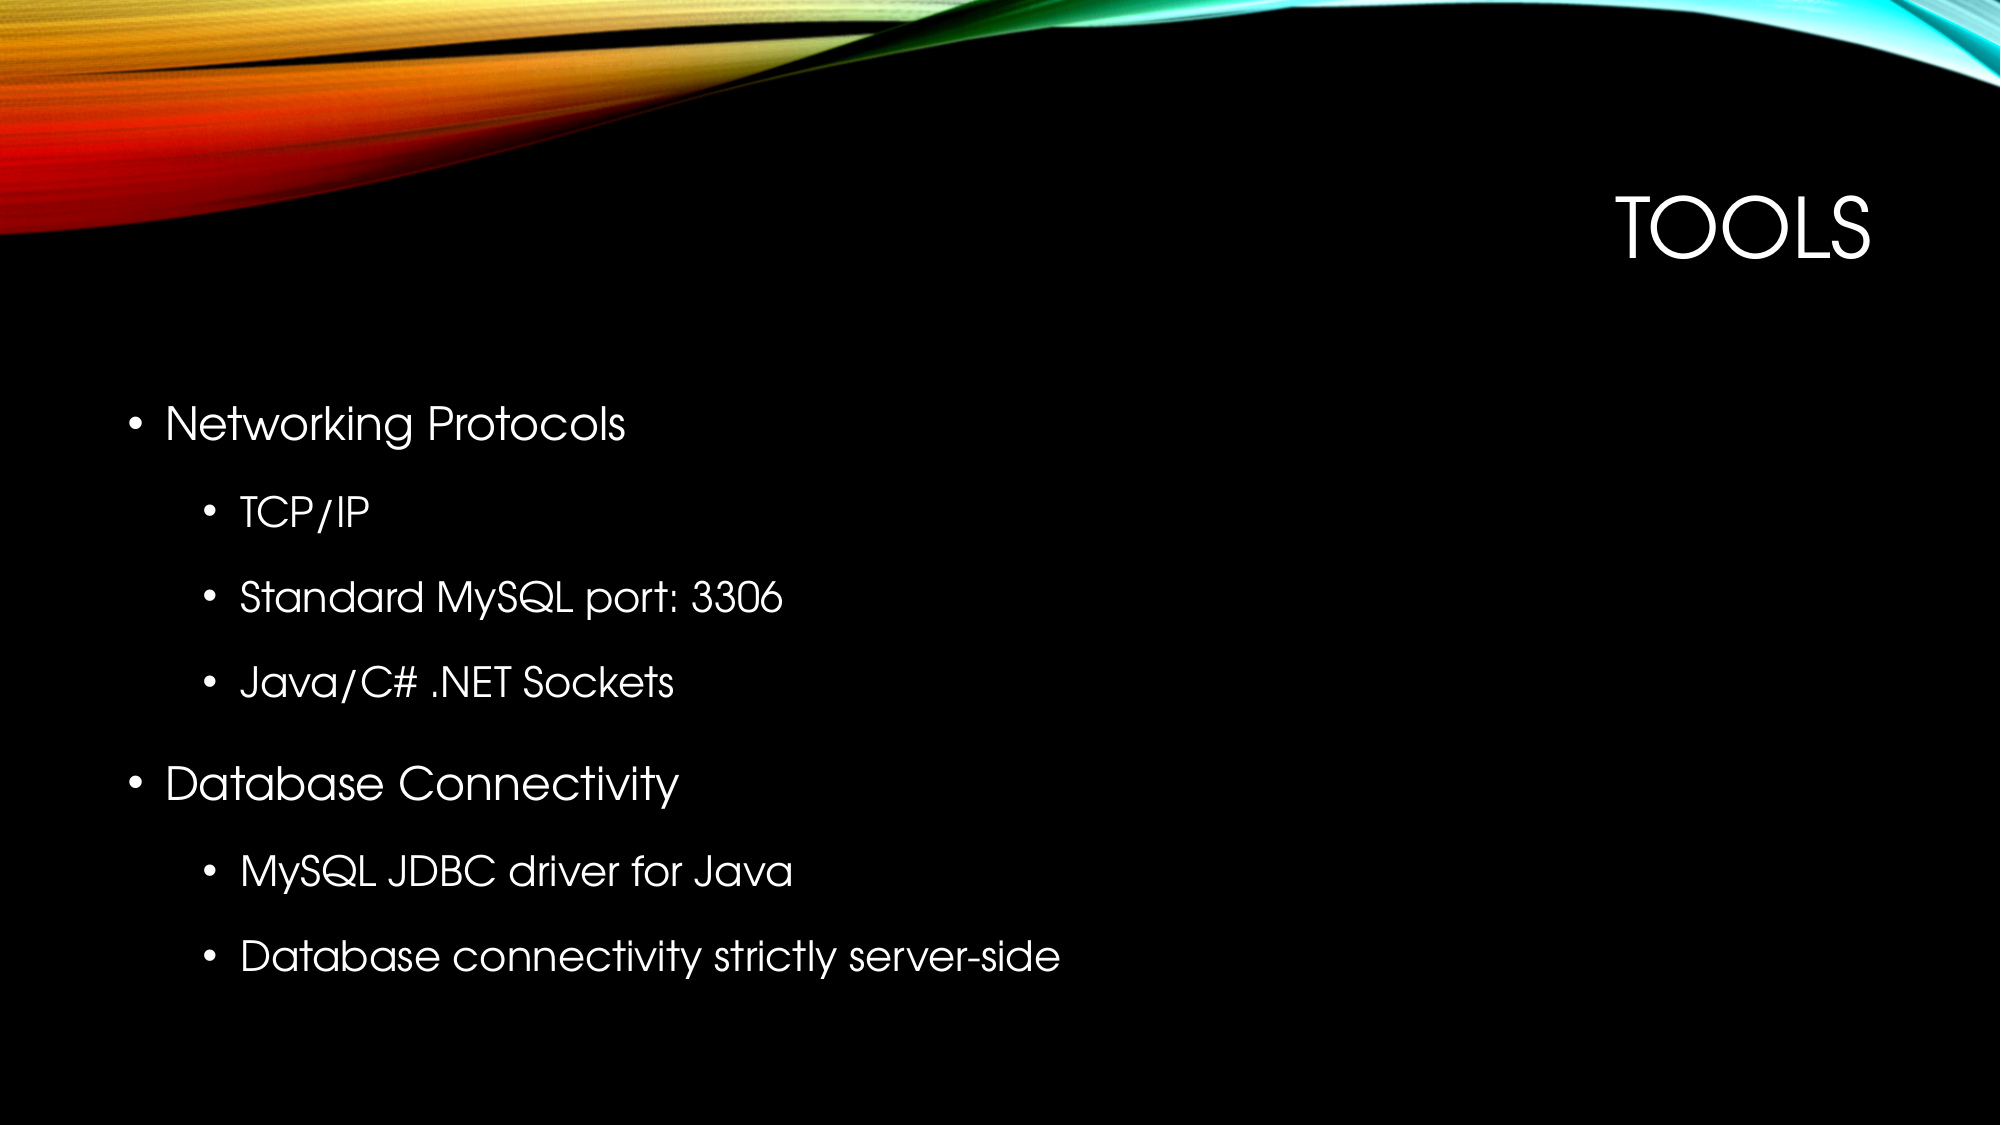

# Tools
Networking Protocols
TCP/IP
Standard MySQL port: 3306
Java/C# .NET Sockets
Database Connectivity
MySQL JDBC driver for Java
Database connectivity strictly server-side